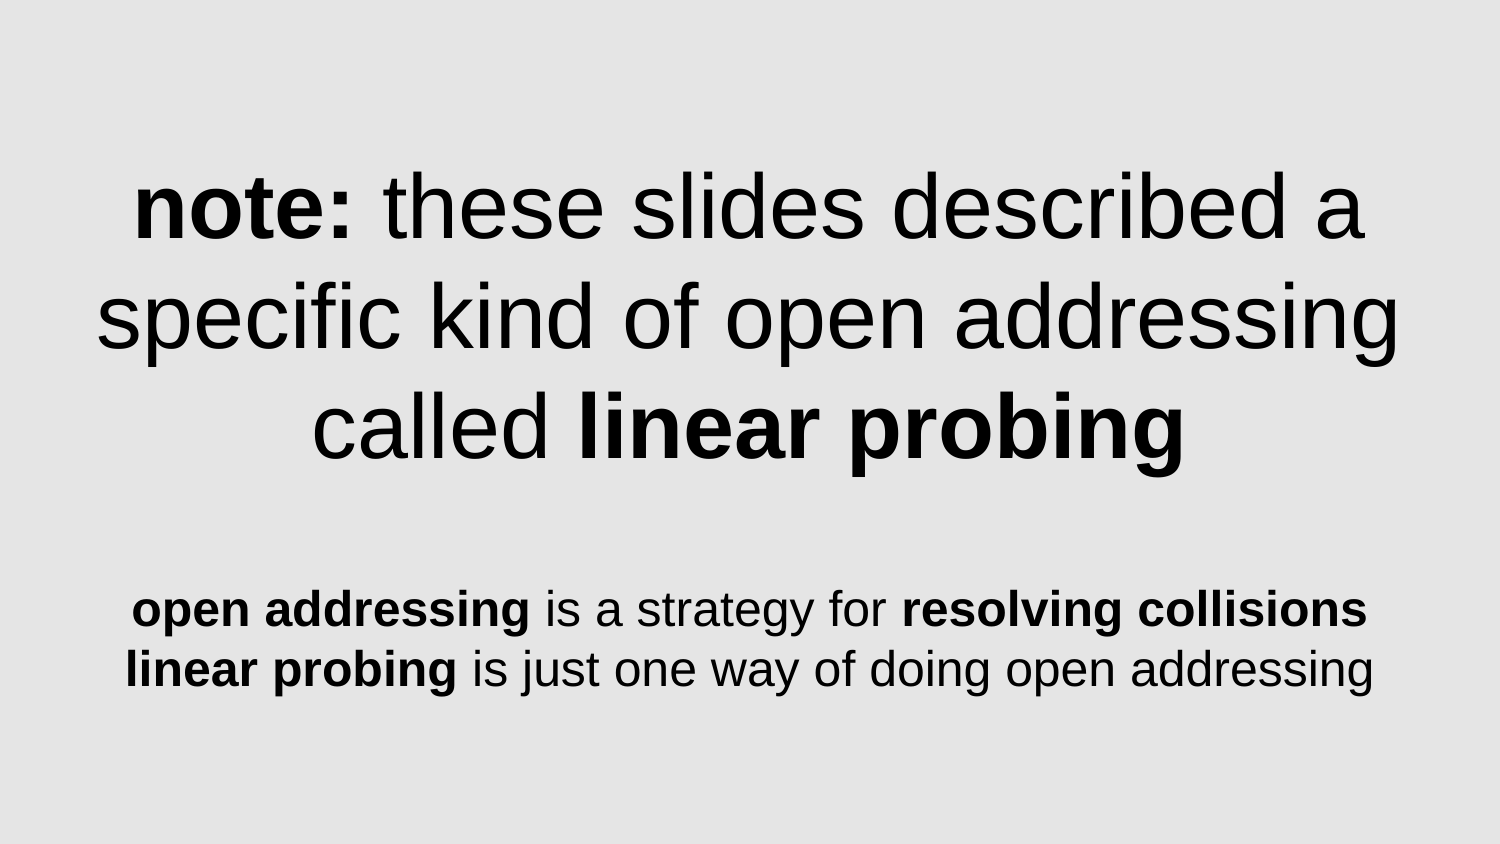

# note: these slides described a specific kind of open addressing called linear probing open addressing is a strategy for resolving collisions linear probing is just one way of doing open addressing